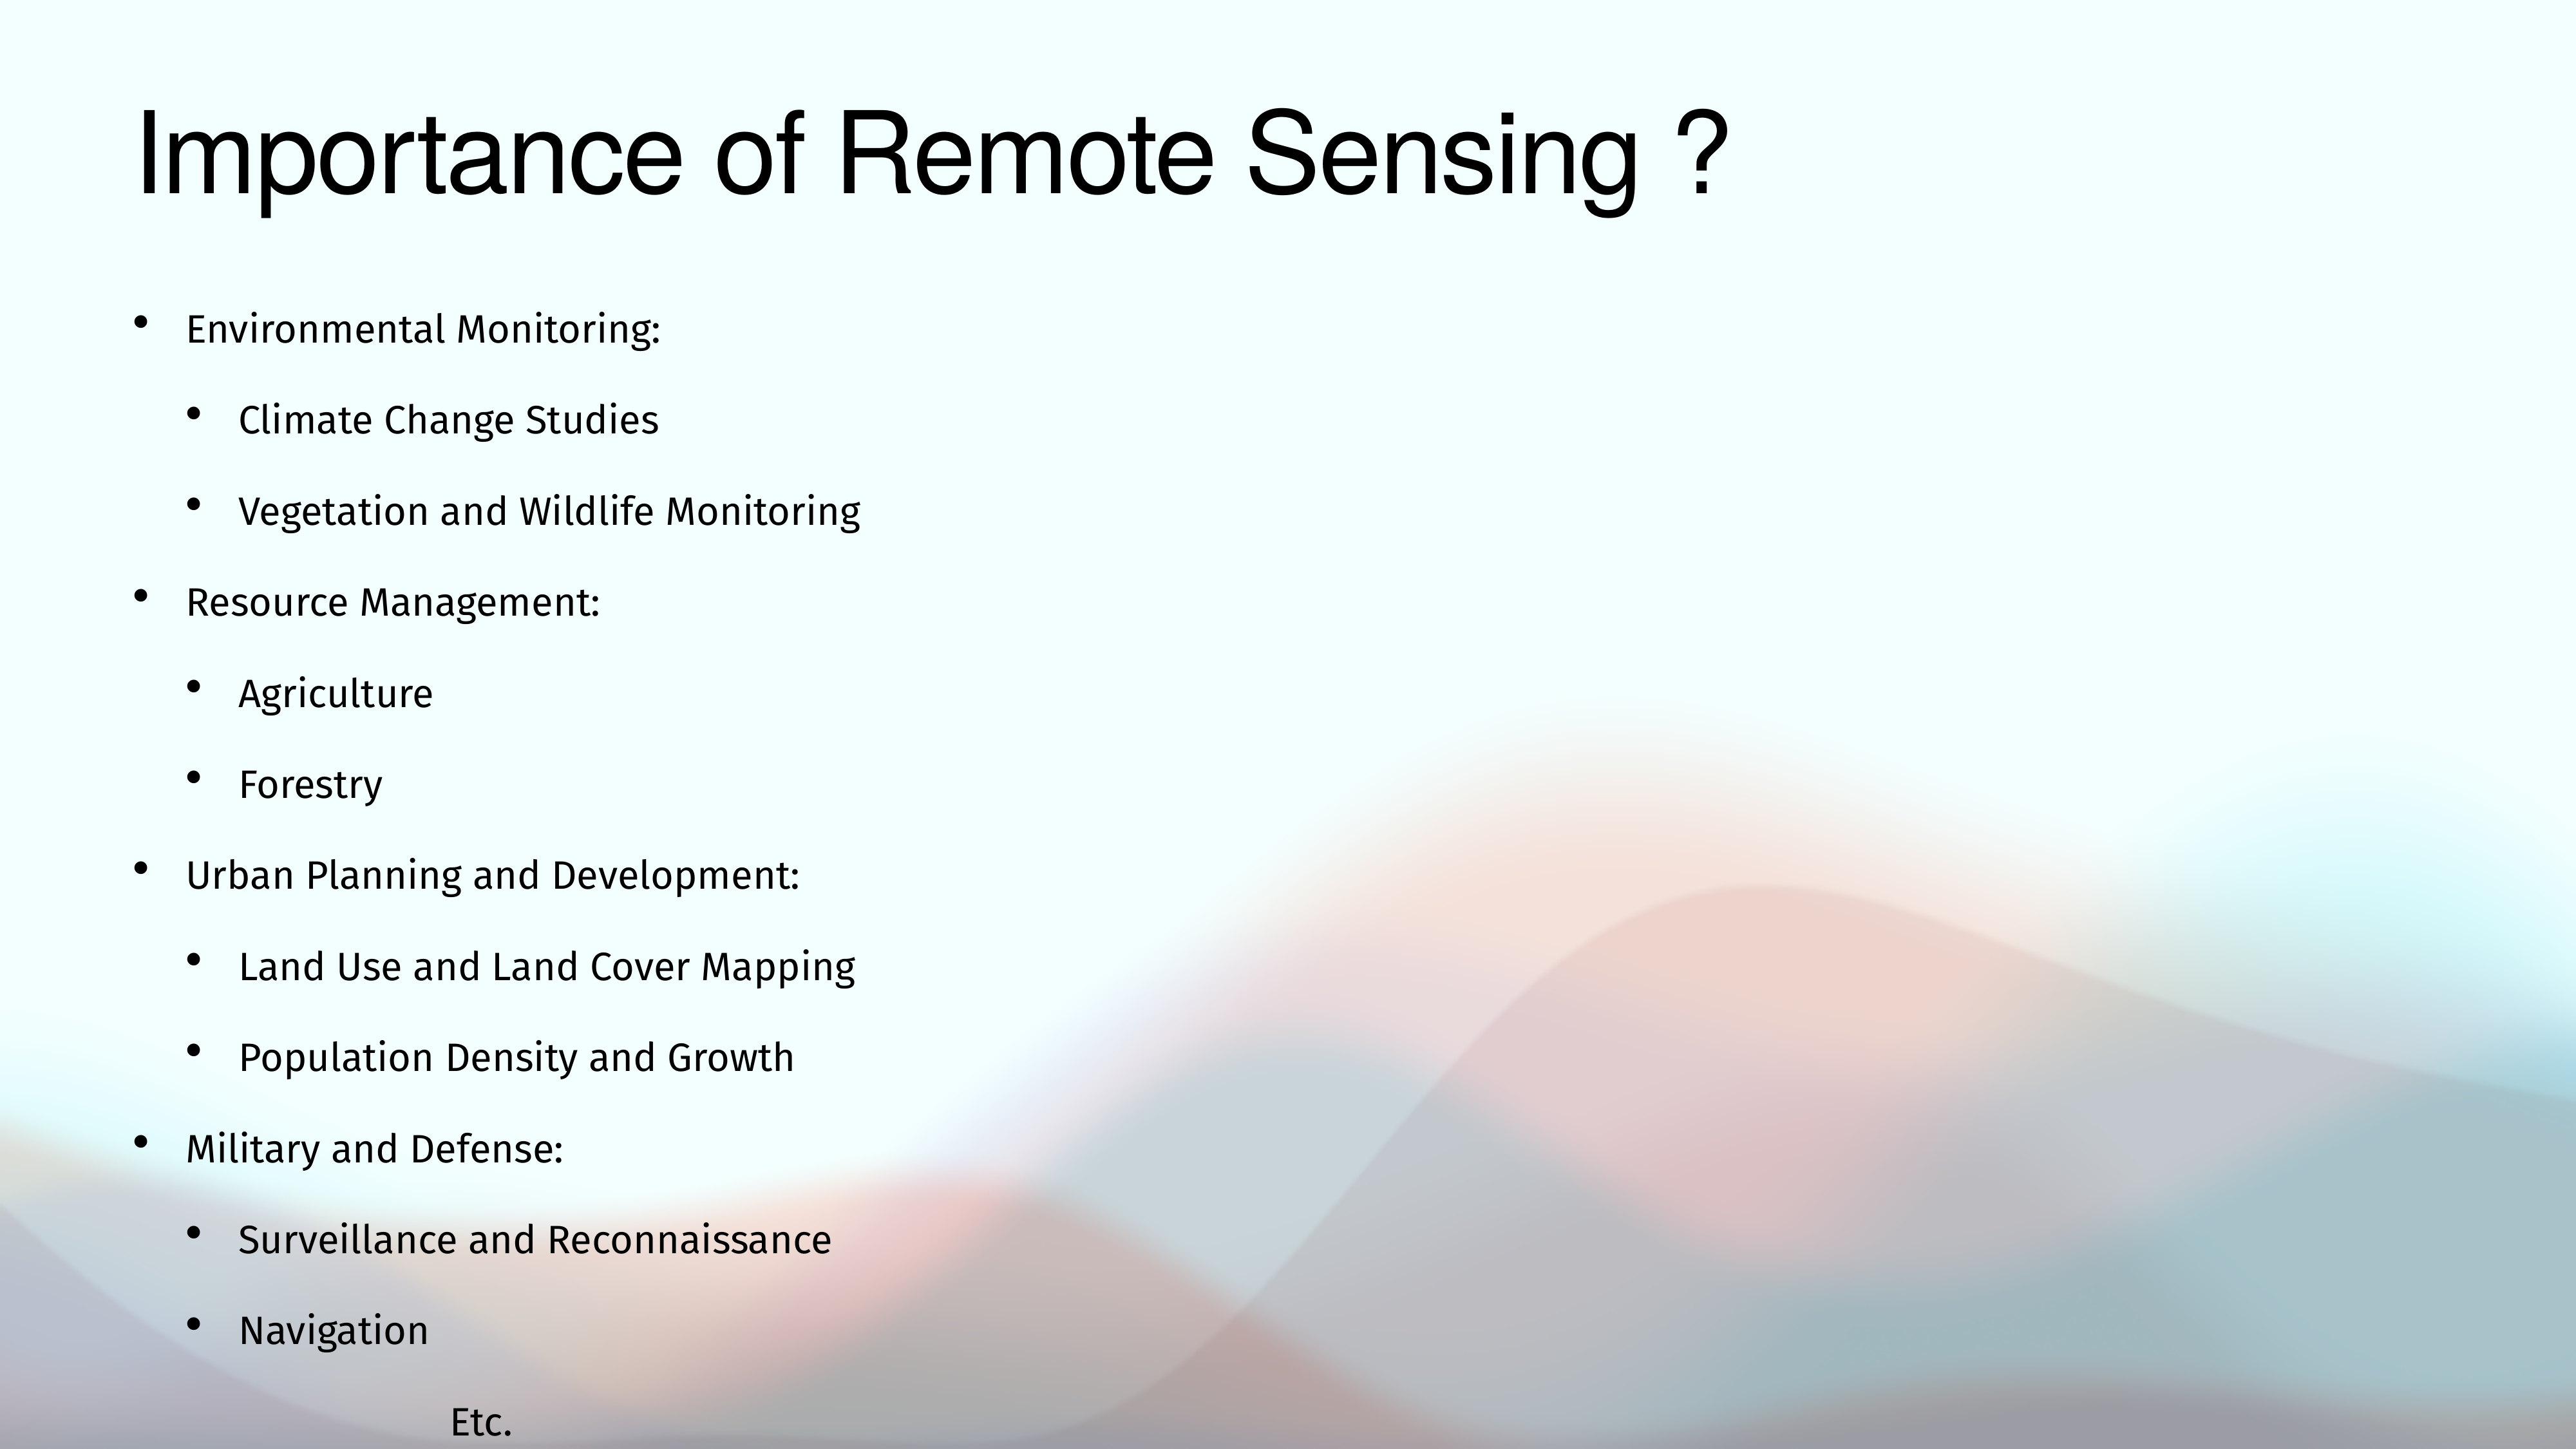

# Importance of Remote Sensing ?
Environmental Monitoring:
Climate Change Studies
Vegetation and Wildlife Monitoring
Resource Management:
Agriculture
Forestry
Urban Planning and Development:
Land Use and Land Cover Mapping
Population Density and Growth
Military and Defense:
Surveillance and Reconnaissance
Navigation
Etc.